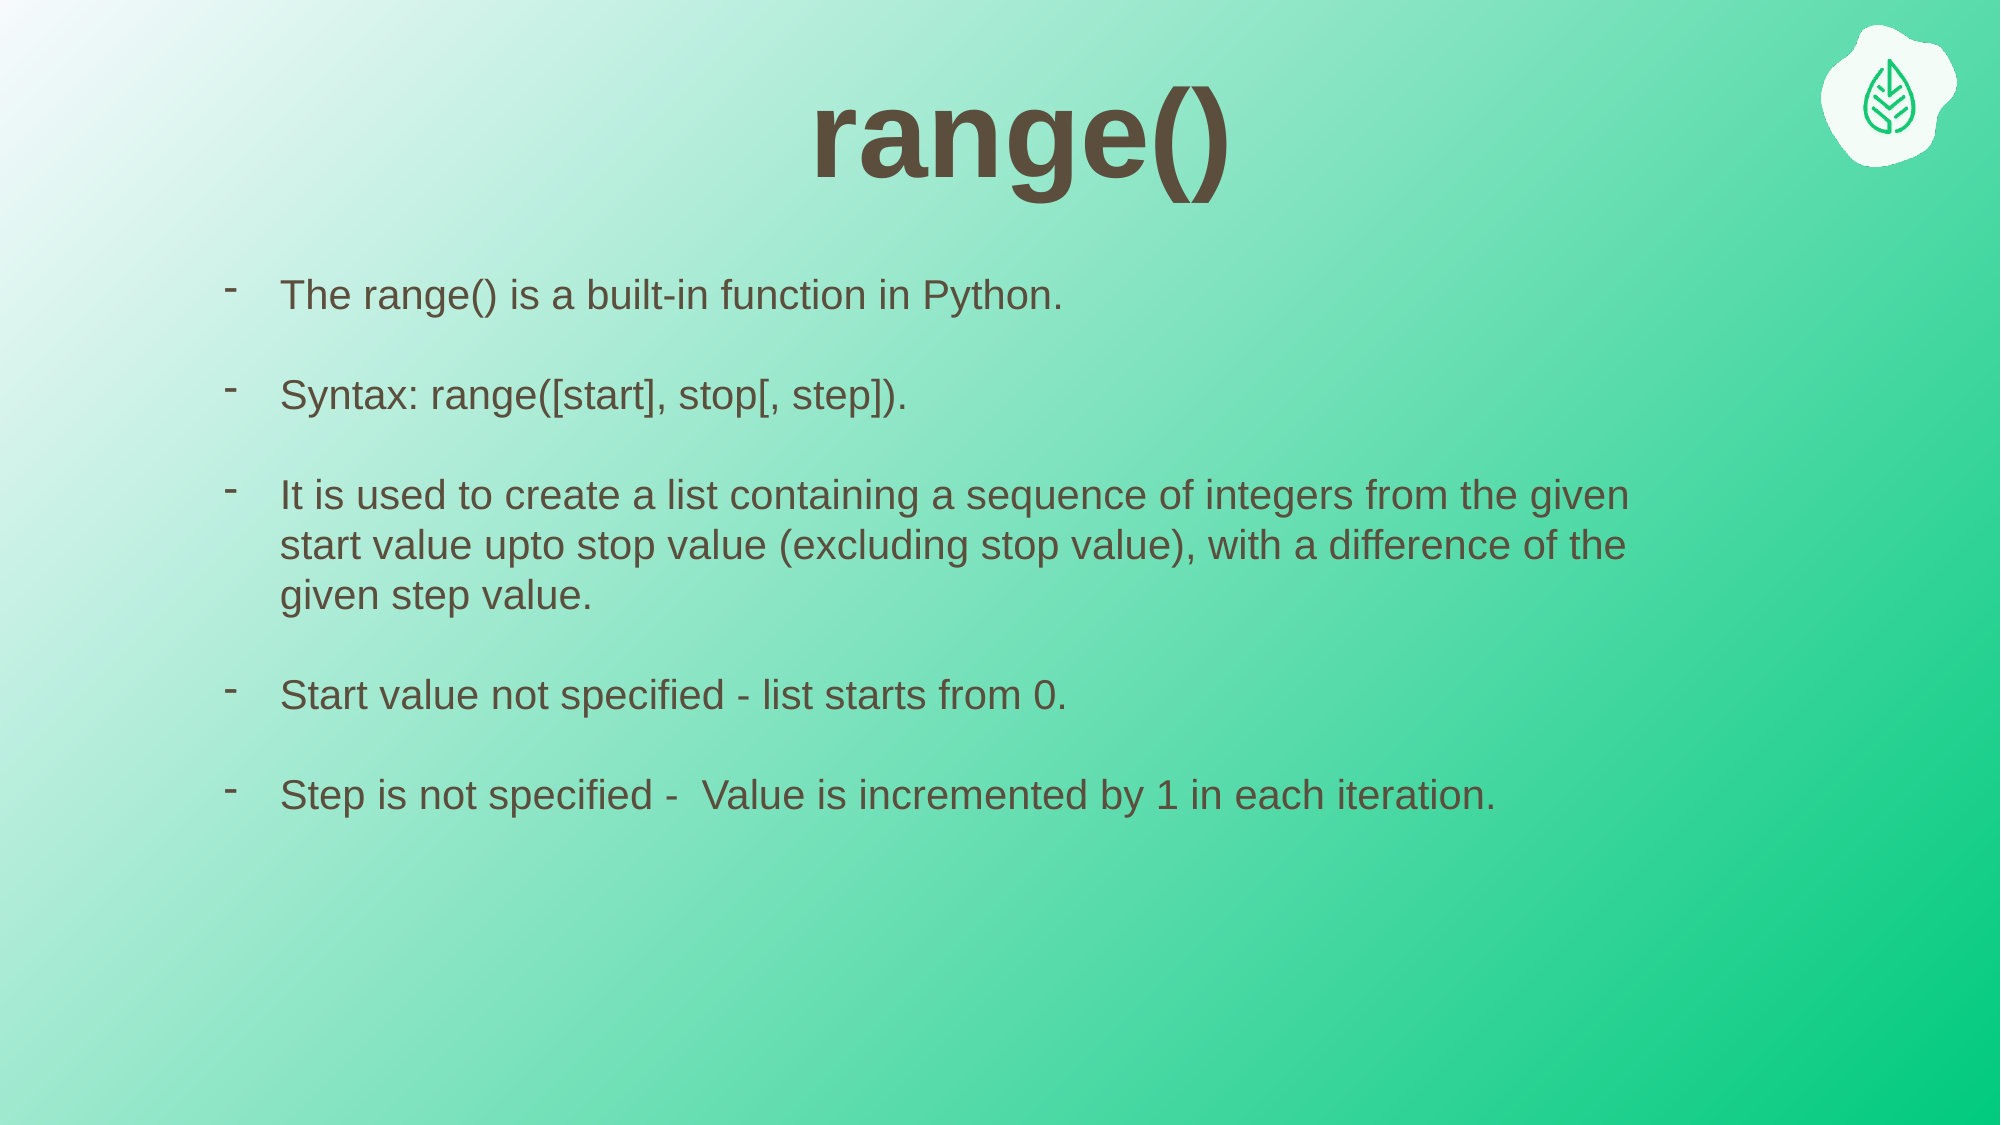

# range()
The range() is a built-in function in Python.

Syntax: range([start], stop[, step]).

It is used to create a list containing a sequence of integers from the given start value upto stop value (excluding stop value), with a difference of the given step value.

Start value not specified - list starts from 0.

Step is not specified -  Value is incremented by 1 in each iteration.